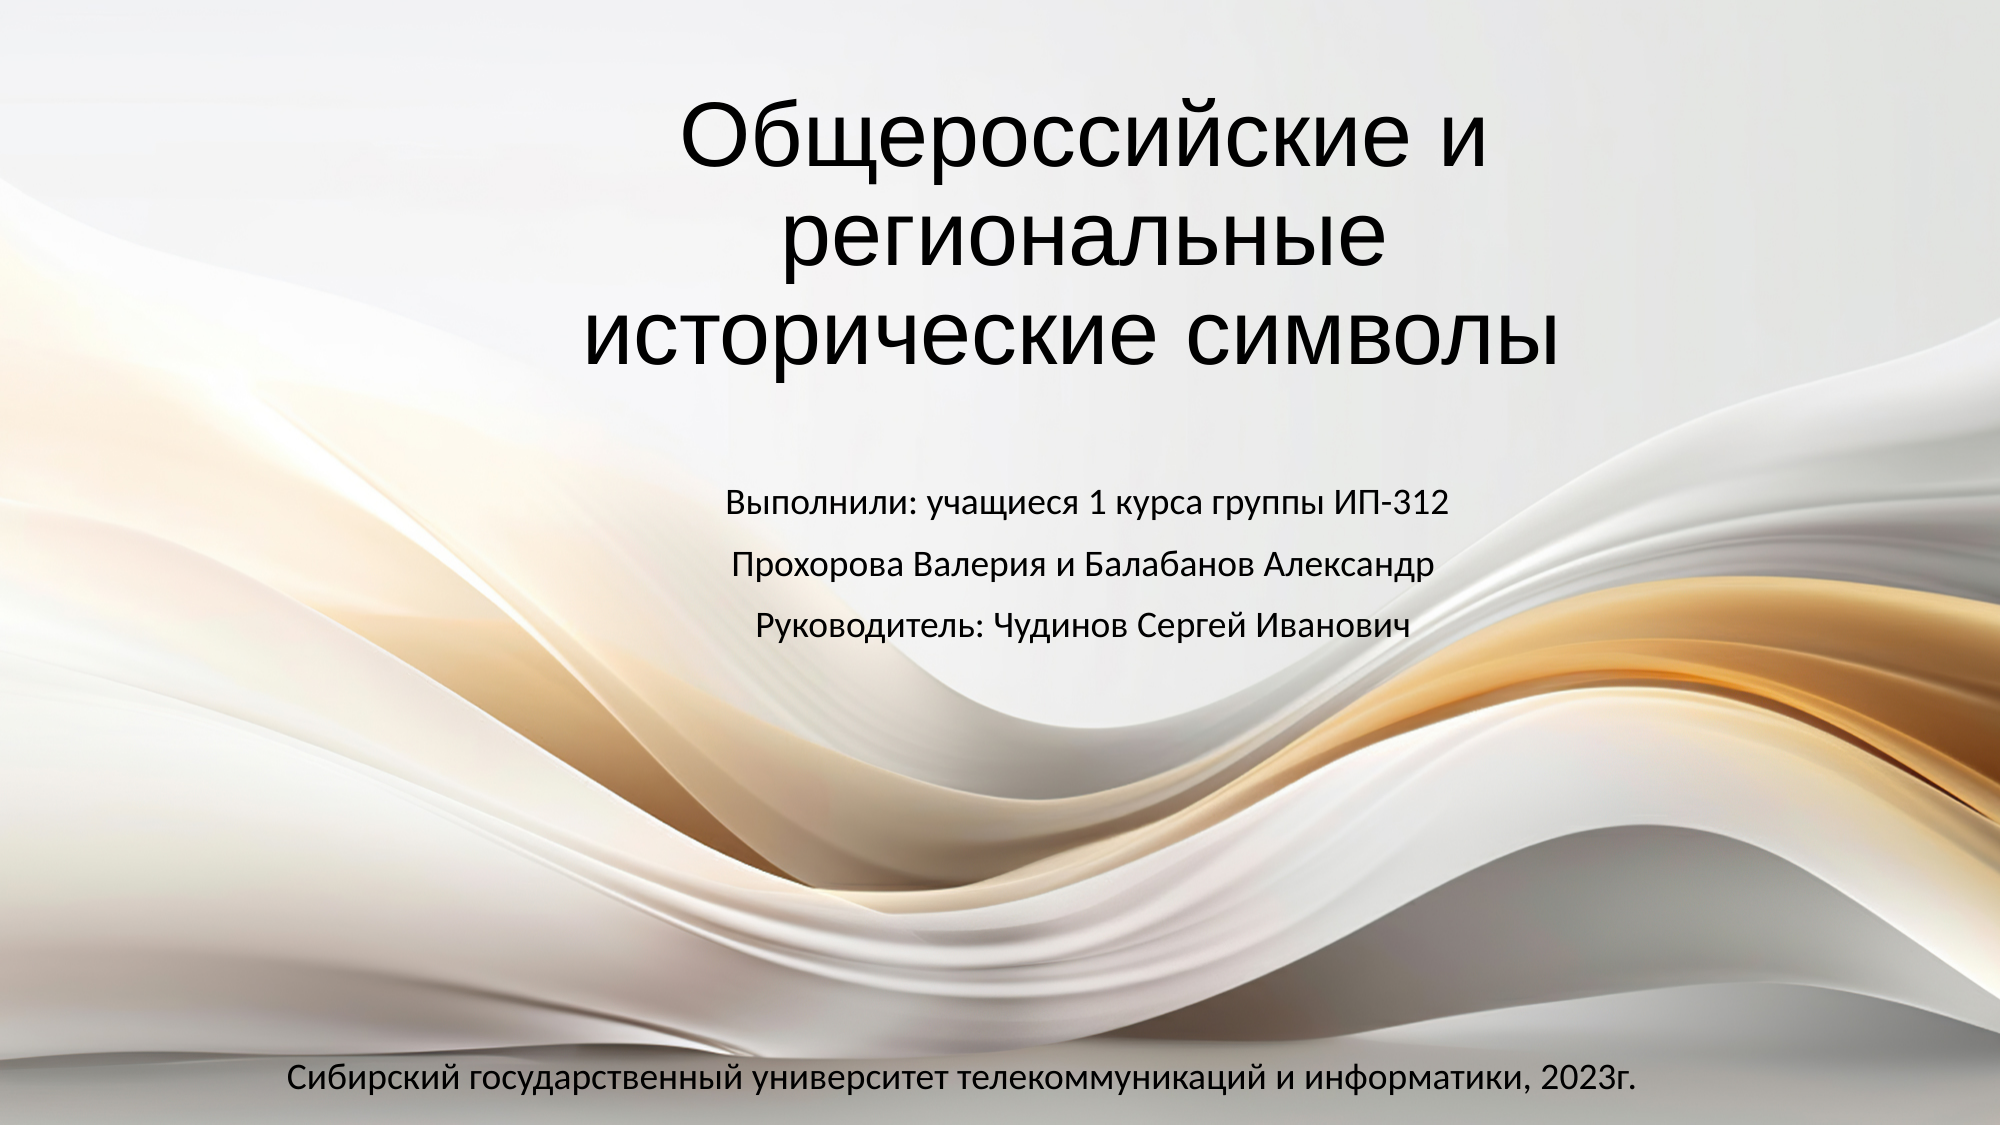

# Общероссийские и региональные исторические символы
Выполнили: учащиеся 1 курса группы ИП-312
Прохорова Валерия и Балабанов Александр
Руководитель: Чудинов Сергей Иванович
Сибирский государственный университет телекоммуникаций и информатики, 2023г.